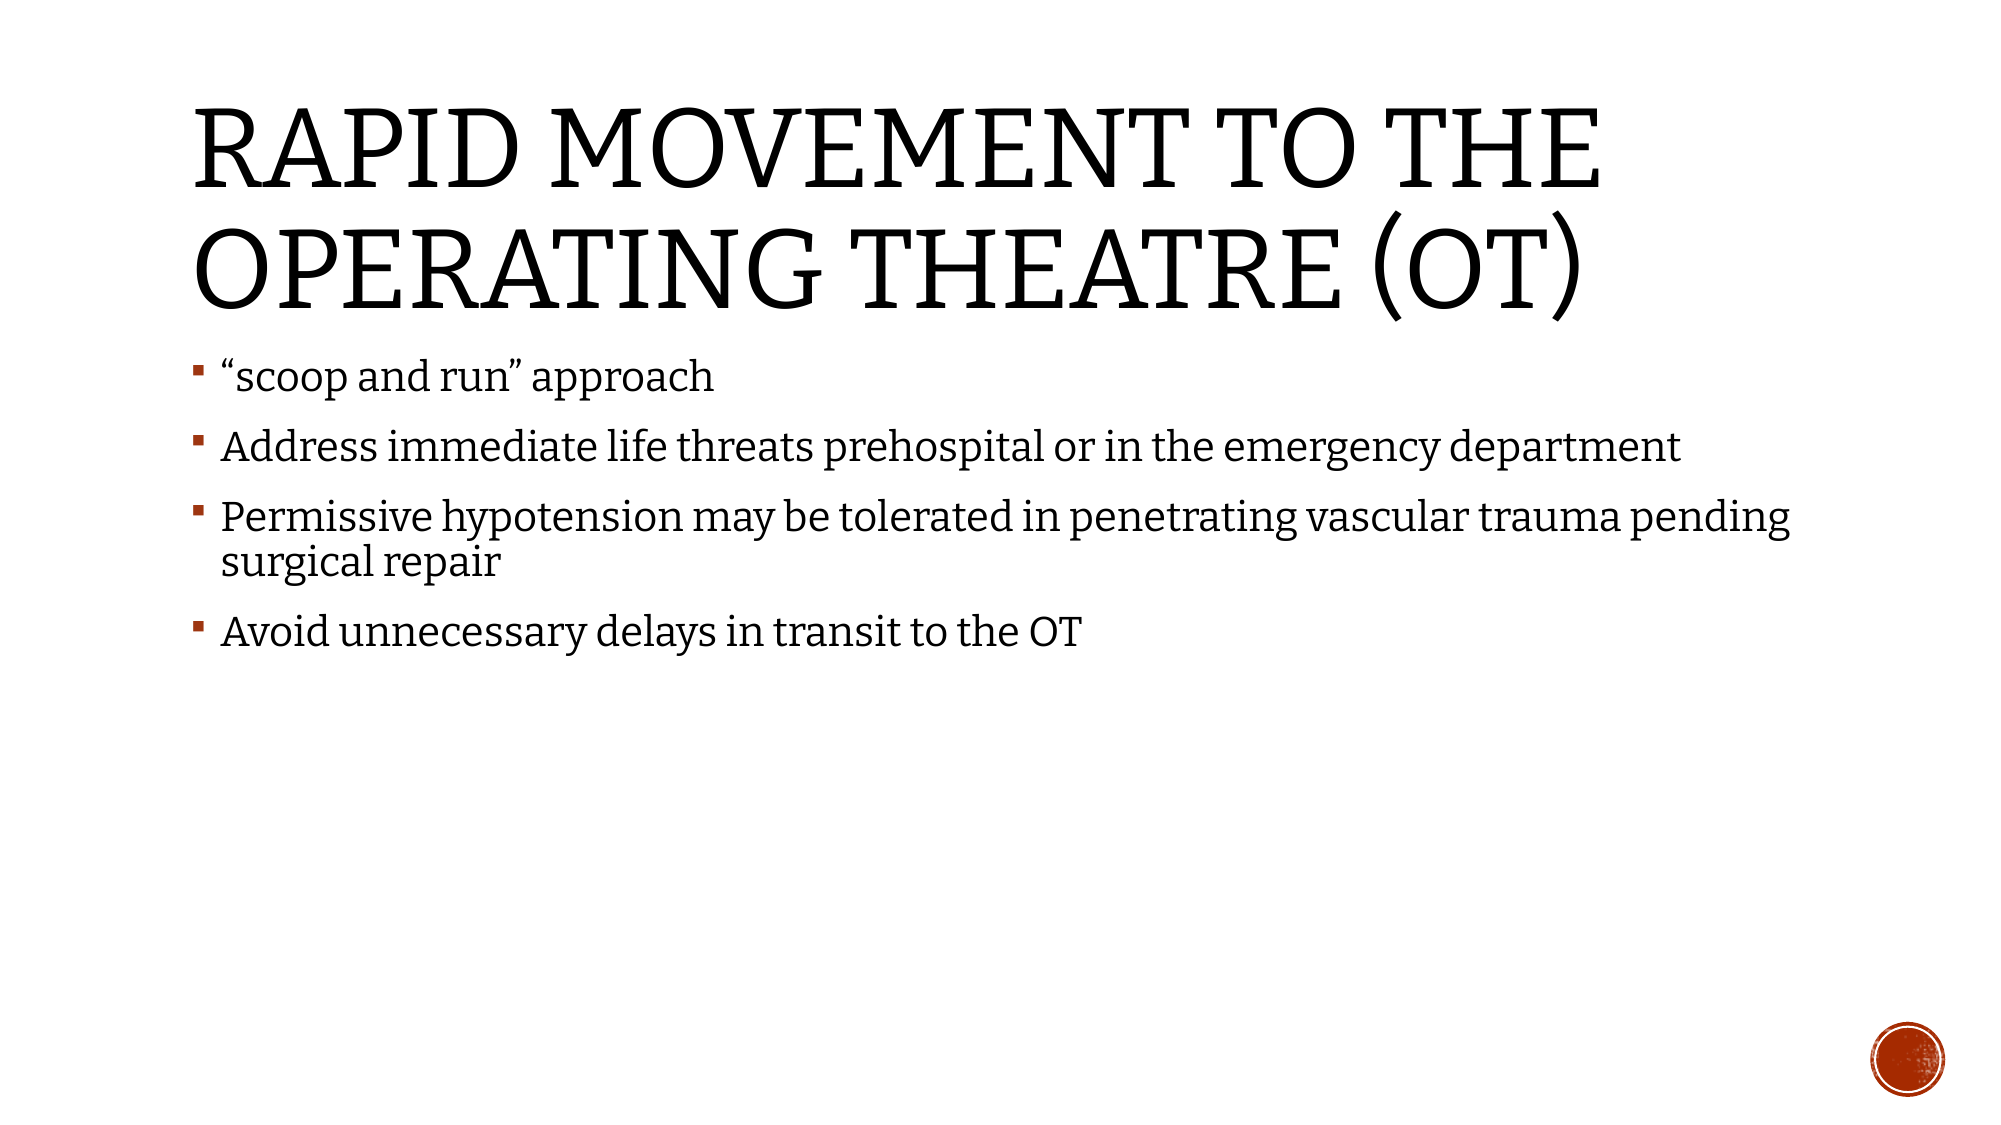

# Rapid movement to the operating theatre (OT)
“scoop and run” approach
Address immediate life threats prehospital or in the emergency department
Permissive hypotension may be tolerated in penetrating vascular trauma pending surgical repair
Avoid unnecessary delays in transit to the OT